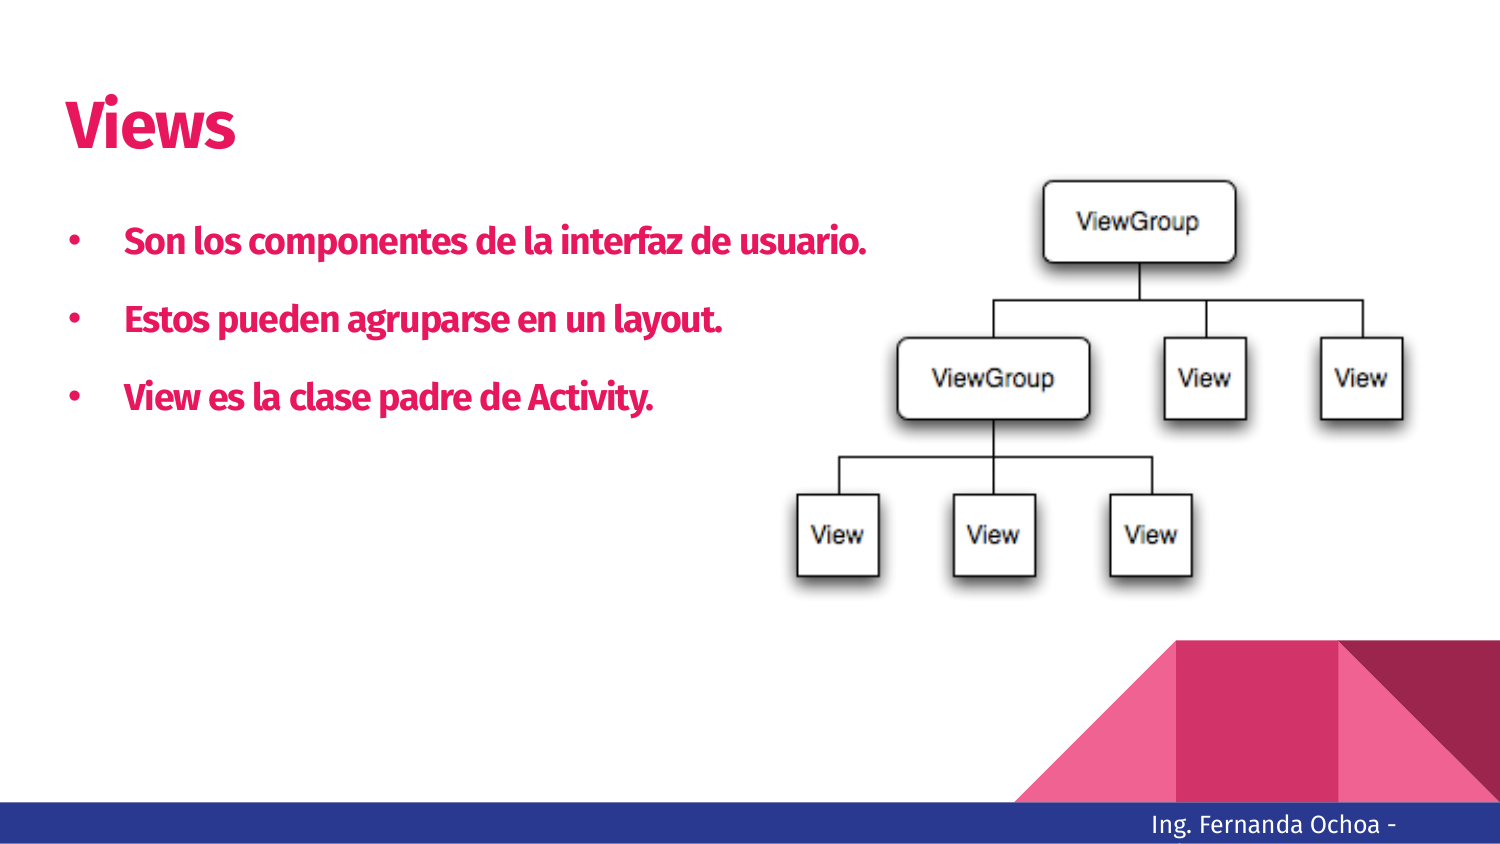

# Views

Son los componentes de la interfaz de usuario.
Estos pueden agruparse en un layout.
View es la clase padre de Activity.

Ing. Fernanda Ochoa - @imonsh